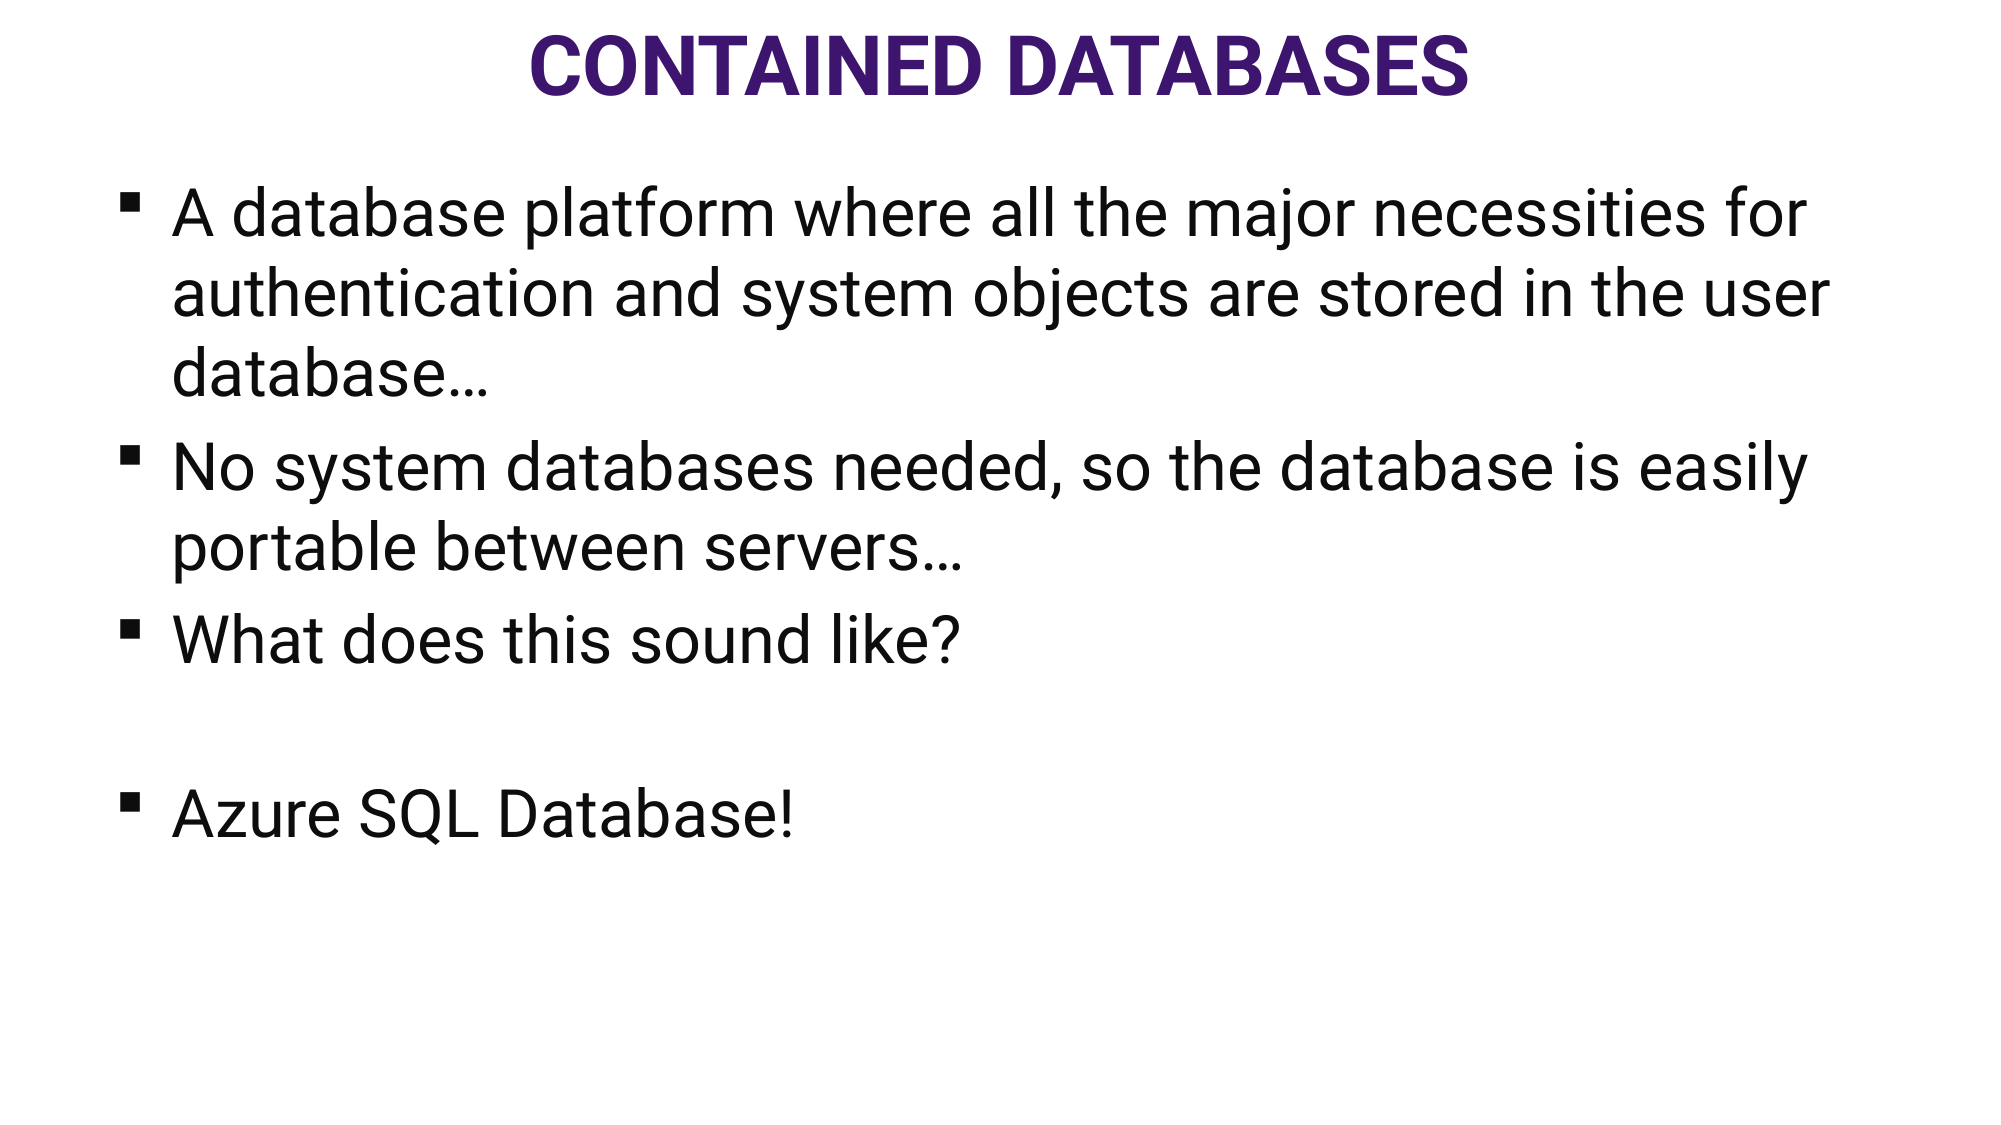

# Contained databases
A database platform where all the major necessities for authentication and system objects are stored in the user database…
No system databases needed, so the database is easily portable between servers…
What does this sound like?
Azure SQL Database!